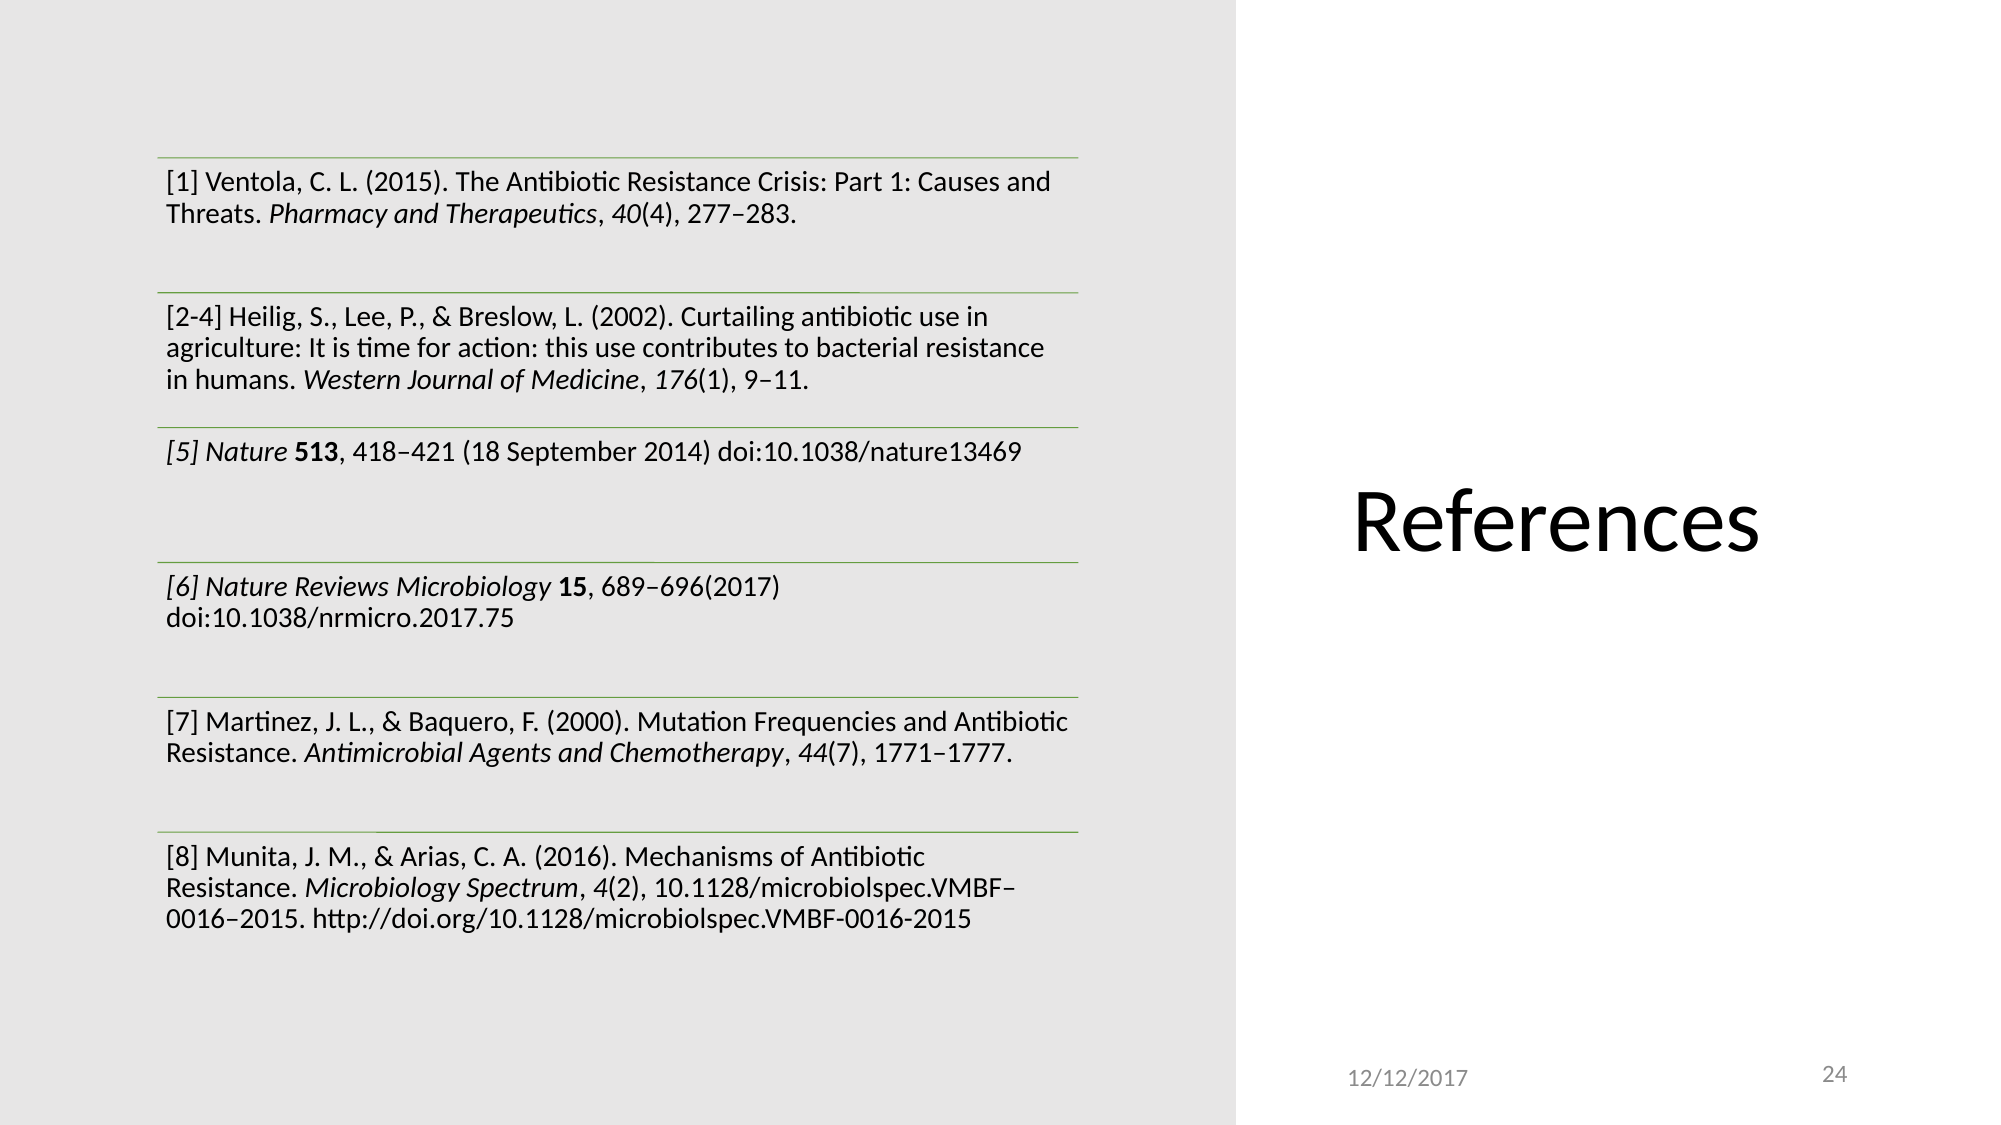

# References
[1] Ventola, C. L. (2015). The Antibiotic Resistance Crisis: Part 1: Causes and Threats. Pharmacy and Therapeutics, 40(4), 277–283.
[2-4] Heilig, S., Lee, P., & Breslow, L. (2002). Curtailing antibiotic use in agriculture: It is time for action: this use contributes to bacterial resistance in humans. Western Journal of Medicine, 176(1), 9–11.
[5] Nature 513, 418–421 (18 September 2014) doi:10.1038/nature13469
[6] Nature Reviews Microbiology 15, 689–696(2017) doi:10.1038/nrmicro.2017.75
[7] Martinez, J. L., & Baquero, F. (2000). Mutation Frequencies and Antibiotic Resistance. Antimicrobial Agents and Chemotherapy, 44(7), 1771–1777.
[8] Munita, J. M., & Arias, C. A. (2016). Mechanisms of Antibiotic Resistance. Microbiology Spectrum, 4(2), 10.1128/microbiolspec.VMBF–0016–2015. http://doi.org/10.1128/microbiolspec.VMBF-0016-2015

24
12/12/2017